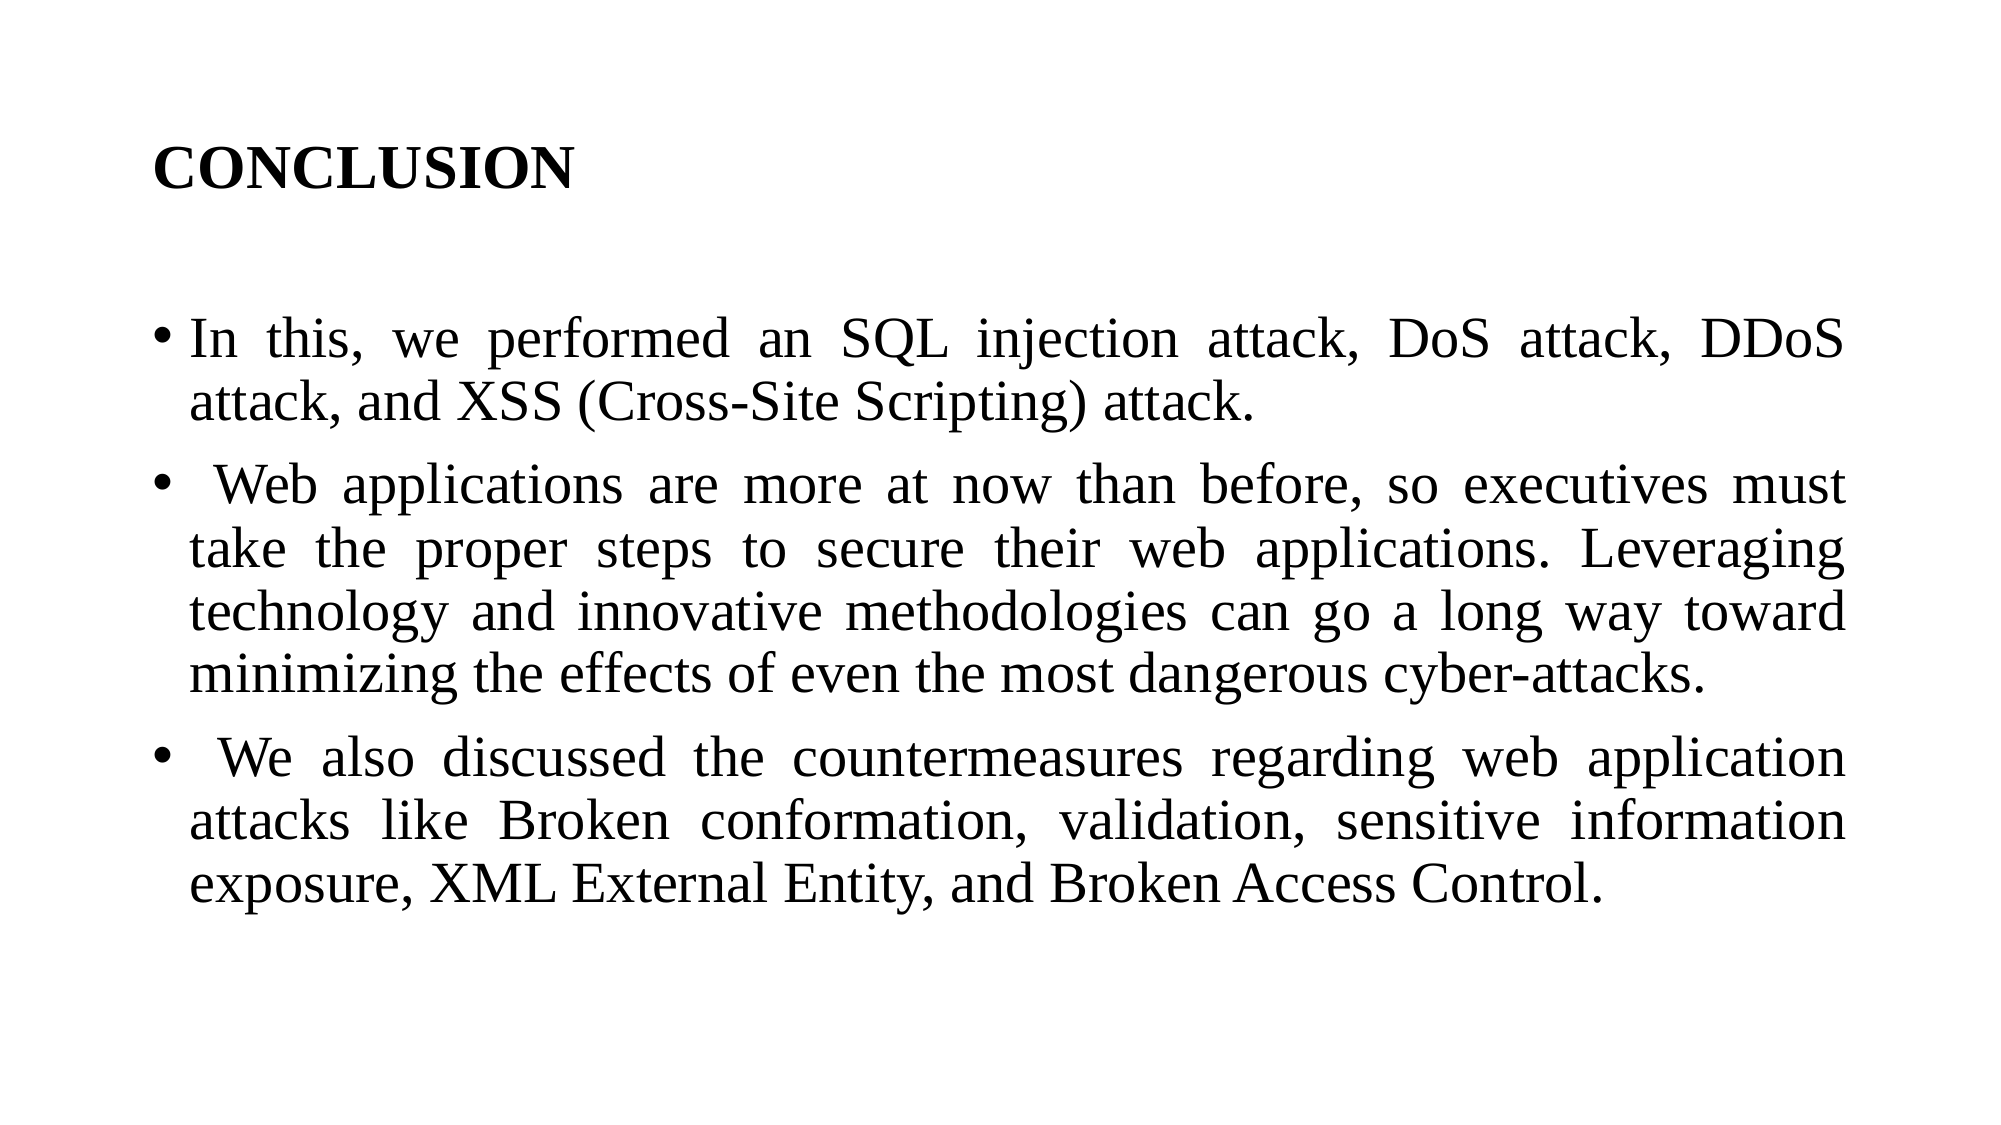

# CONCLUSION
In this, we performed an SQL injection attack, DoS attack, DDoS attack, and XSS (Cross-Site Scripting) attack.
 Web applications are more at now than before, so executives must take the proper steps to secure their web applications. Leveraging technology and innovative methodologies can go a long way toward minimizing the effects of even the most dangerous cyber-attacks.
 We also discussed the countermeasures regarding web application attacks like Broken conformation, validation, sensitive information exposure, XML External Entity, and Broken Access Control.